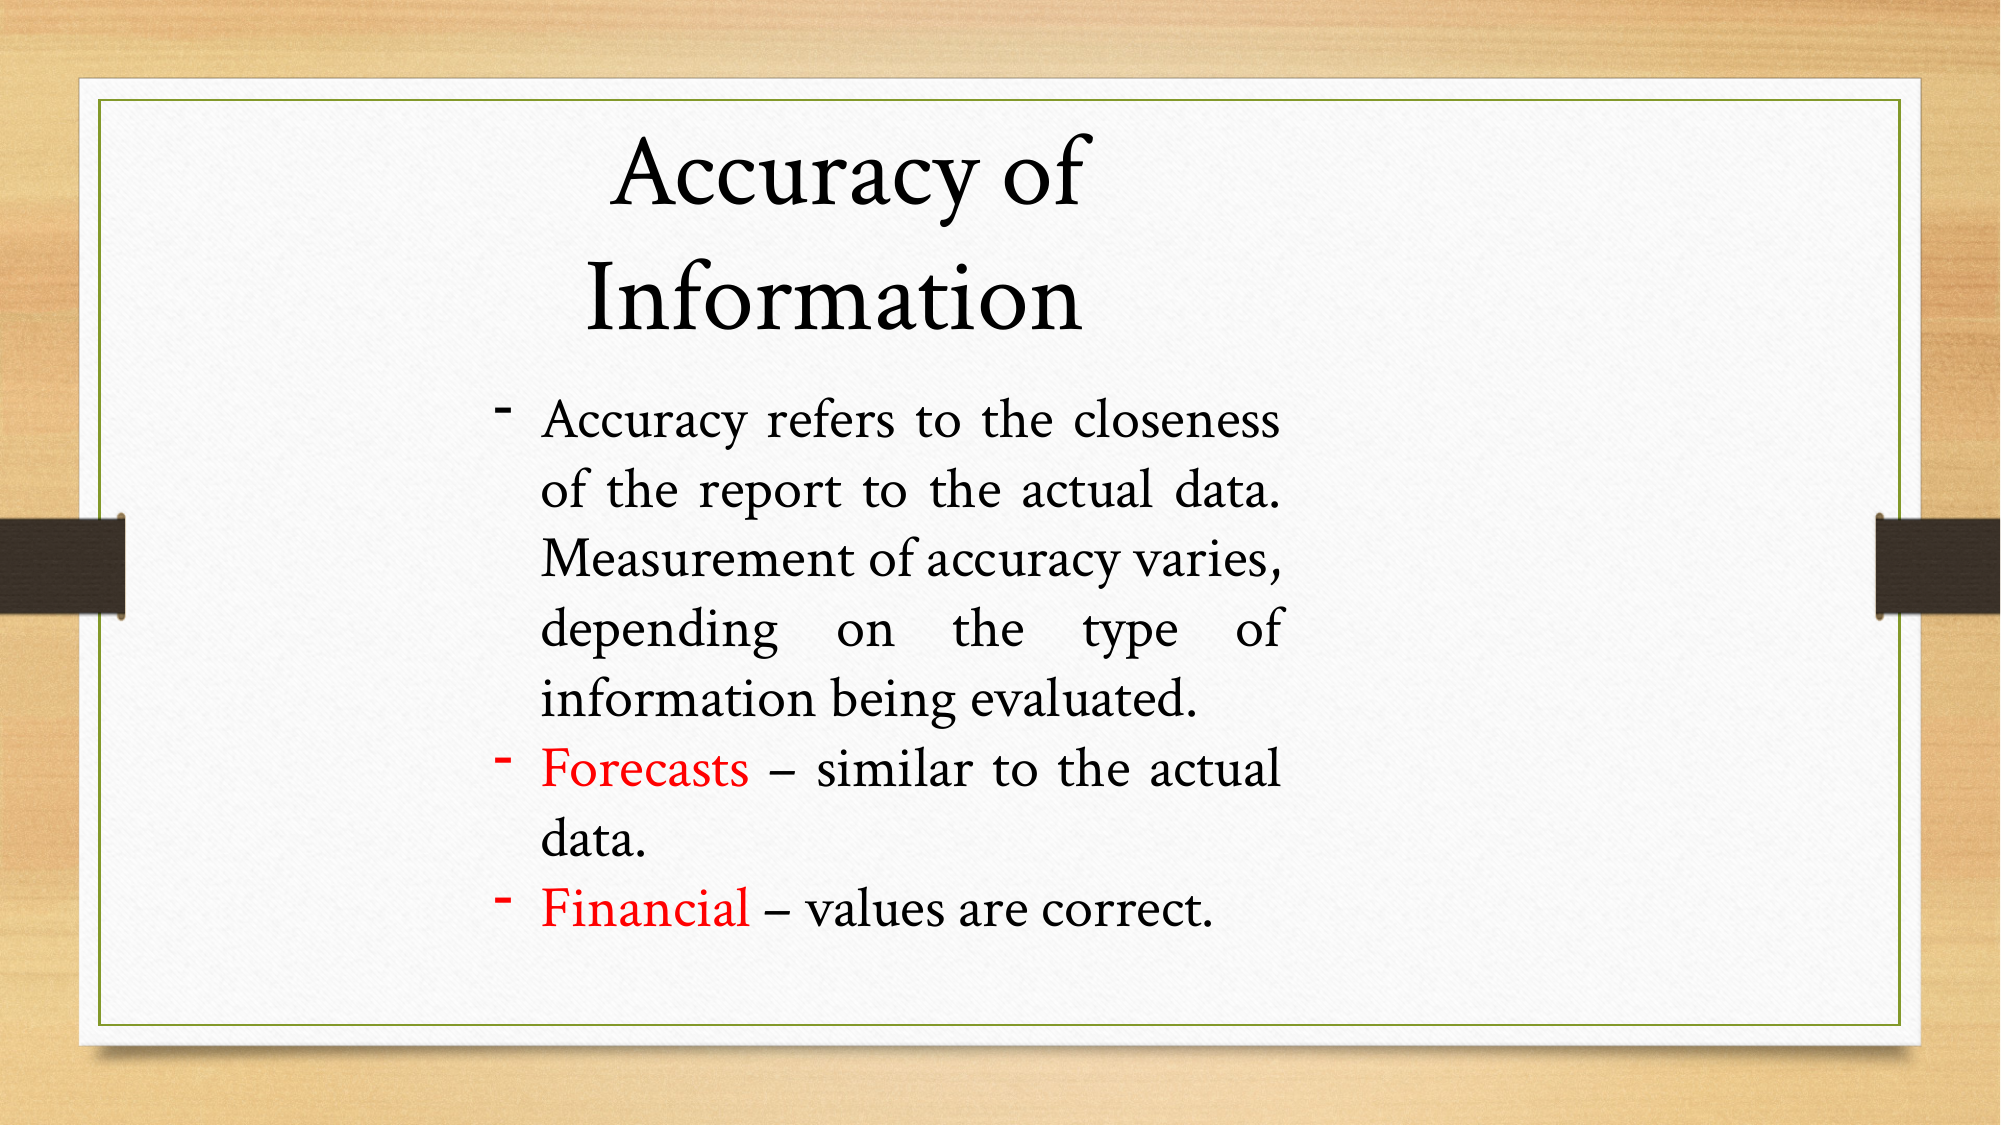

Accuracy of Information
Accuracy refers to the closeness of the report to the actual data. Measurement of accuracy varies, depending on the type of information being evaluated.
Forecasts – similar to the actual data.
Financial – values are correct.